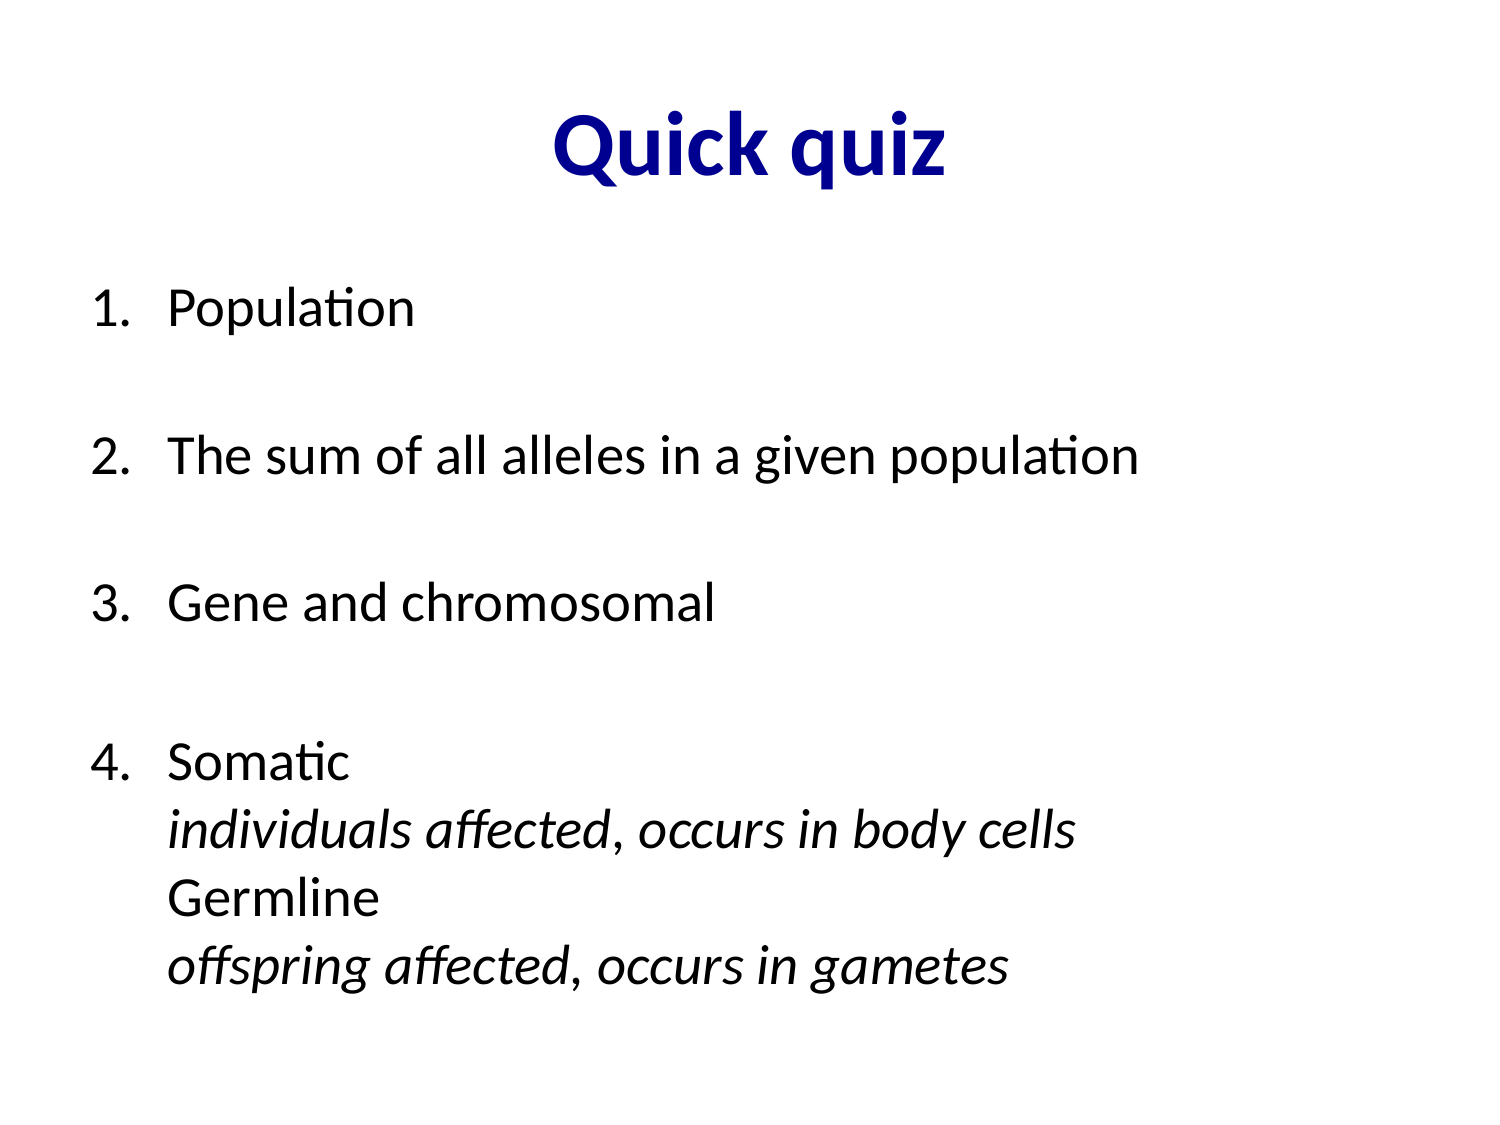

# Quick quiz
Population
The sum of all alleles in a given population
Gene and chromosomal

Somatic
individuals affected, occurs in body cells
Germline
offspring affected, occurs in gametes